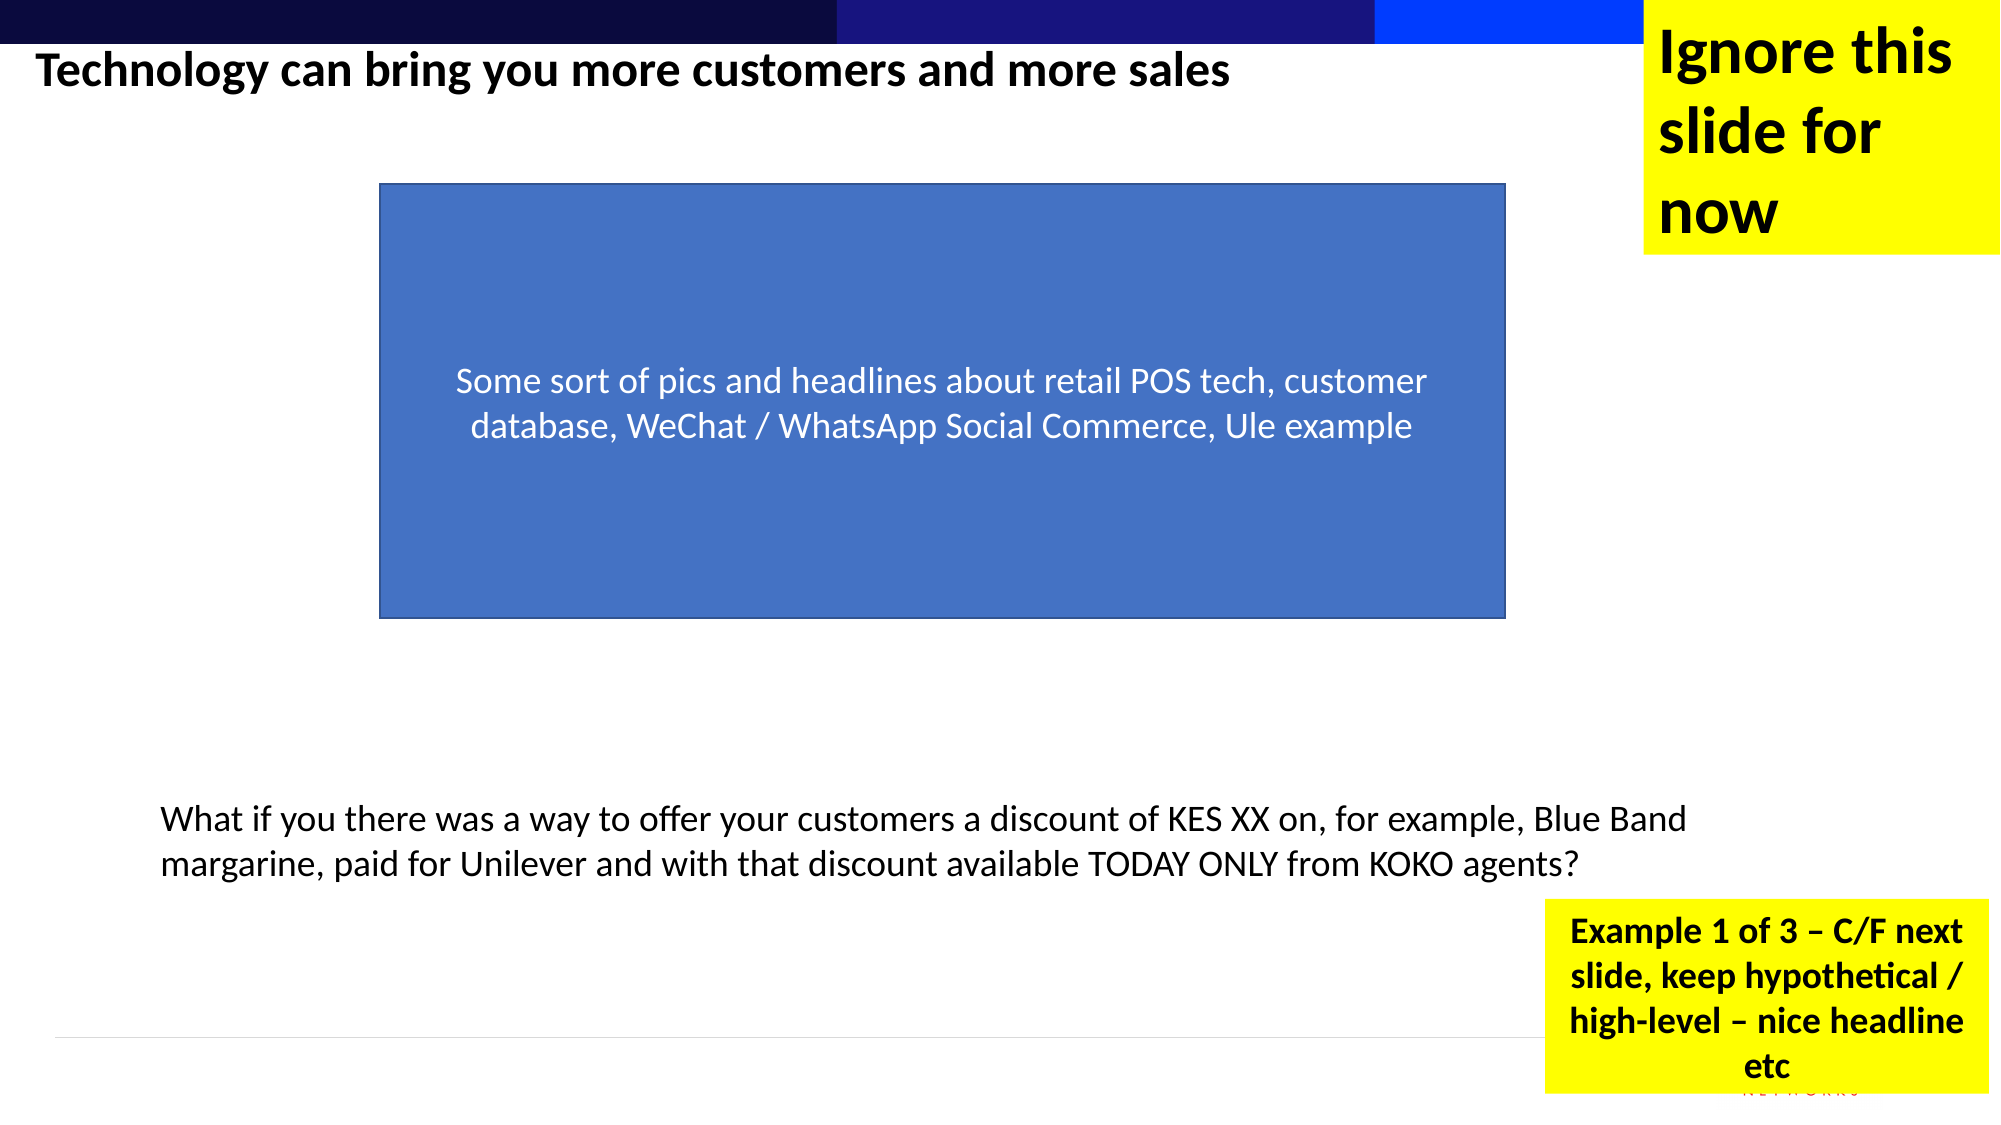

Ignore this slide for now
Technology can bring you more customers and more sales
Some sort of pics and headlines about retail POS tech, customer database, WeChat / WhatsApp Social Commerce, Ule example
What if you there was a way to offer your customers a discount of KES XX on, for example, Blue Band margarine, paid for Unilever and with that discount available TODAY ONLY from KOKO agents?
Example 1 of 3 – C/F next slide, keep hypothetical / high-level – nice headline etc